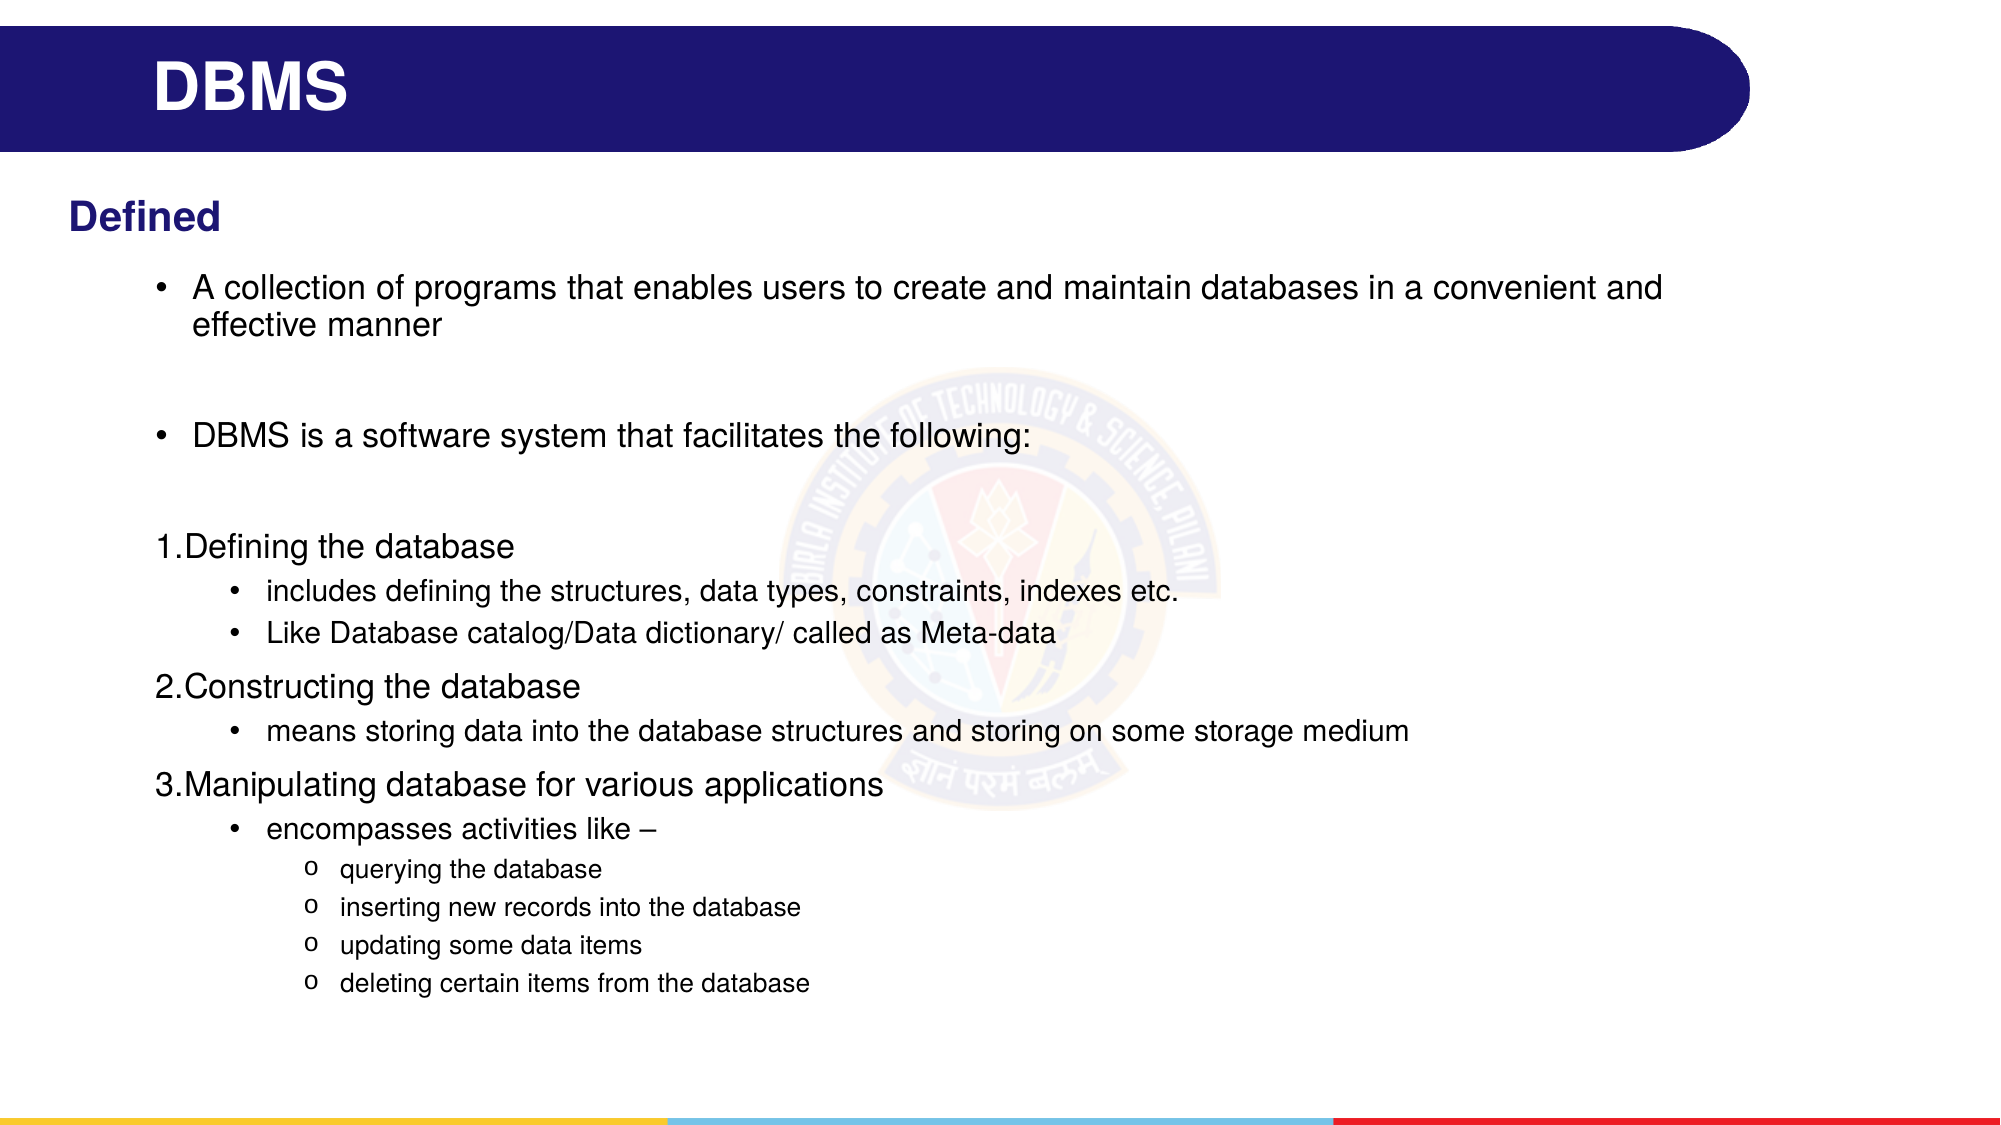

# DBMS
Defined
A collection of programs that enables users to create and maintain databases in a convenient and effective manner

DBMS is a software system that facilitates the following:

1.Defining the database
includes defining the structures, data types, constraints, indexes etc.
Like Database catalog/Data dictionary/ called as Meta-data
2.Constructing the database
means storing data into the database structures and storing on some storage medium
3.Manipulating database for various applications
encompasses activities like –
querying the database
inserting new records into the database
updating some data items
deleting certain items from the database